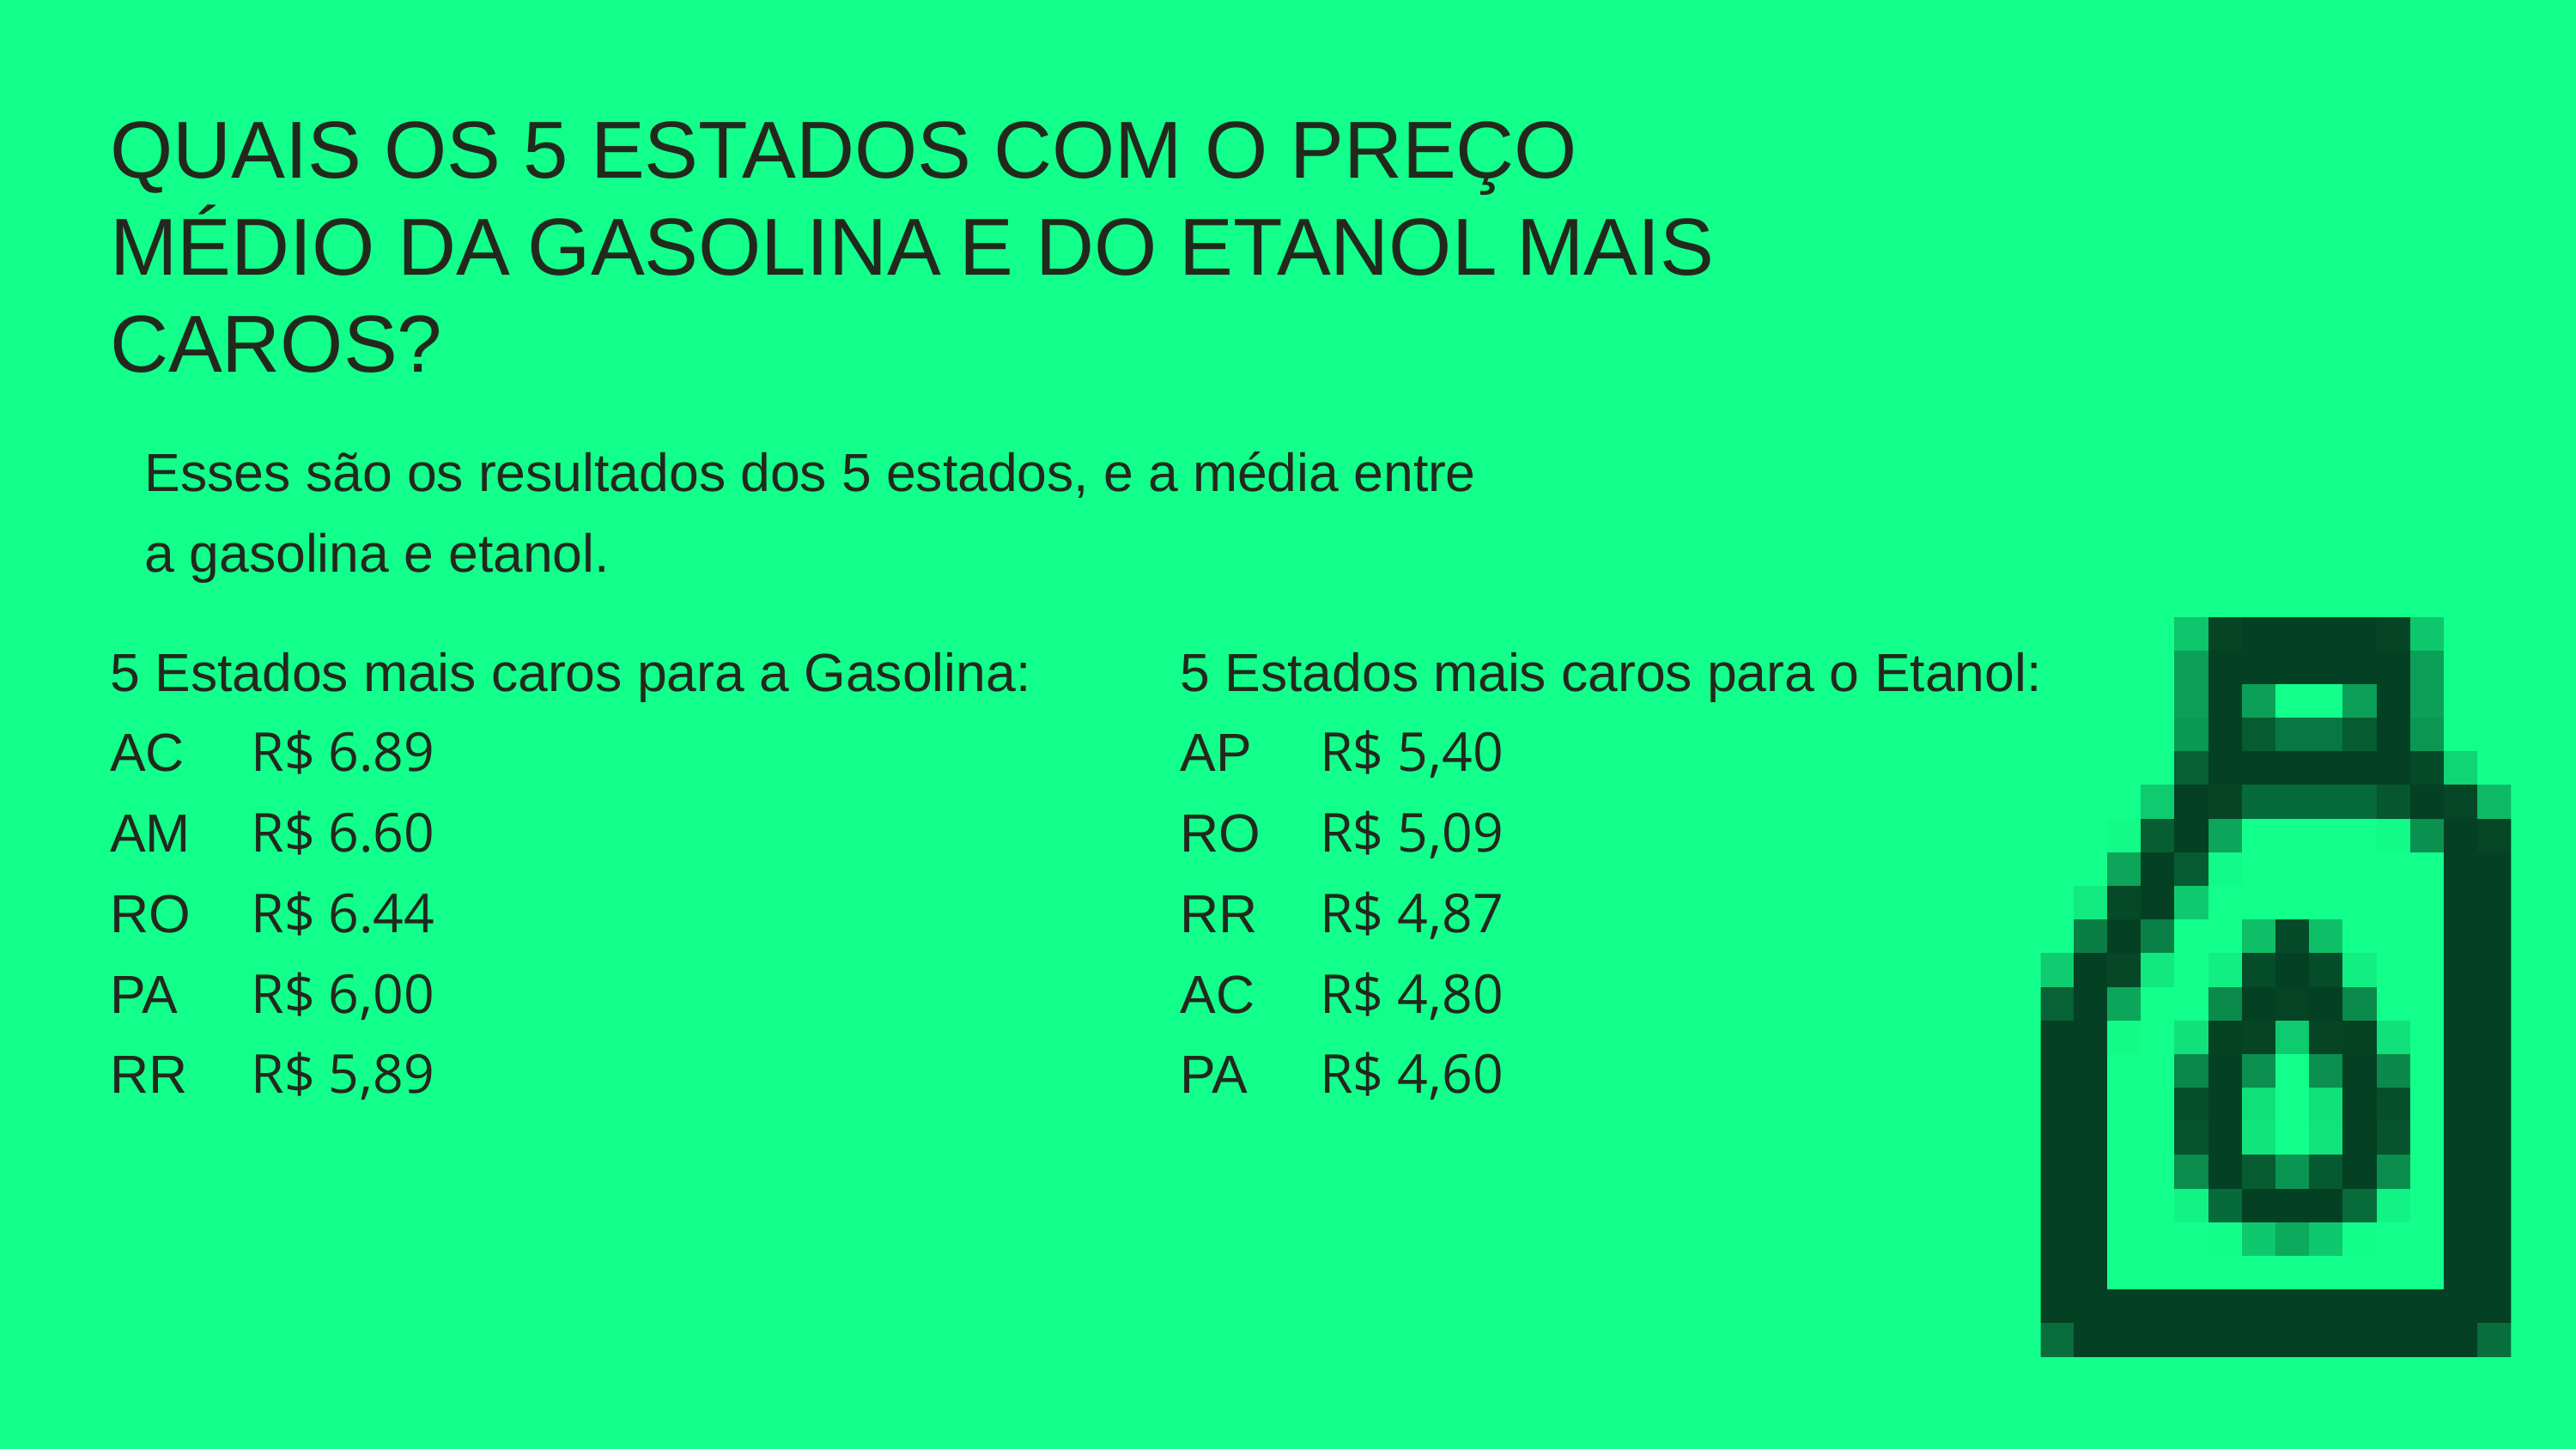

QUAIS OS 5 ESTADOS COM O PREÇO MÉDIO DA GASOLINA E DO ETANOL MAIS CAROS?

Esses são os resultados dos 5 estados, e a média entre a gasolina e etanol.

5 Estados mais caros para a Gasolina:
AC
AM
RO
PA
RR

R$ 6.89
R$ 6.60
R$ 6.44
R$ 6,00
R$ 5,89
5 Estados mais caros para o Etanol:
AP
RO
RR
AC
PA

R$ 5,40
R$ 5,09
R$ 4,87
R$ 4,80
R$ 4,60